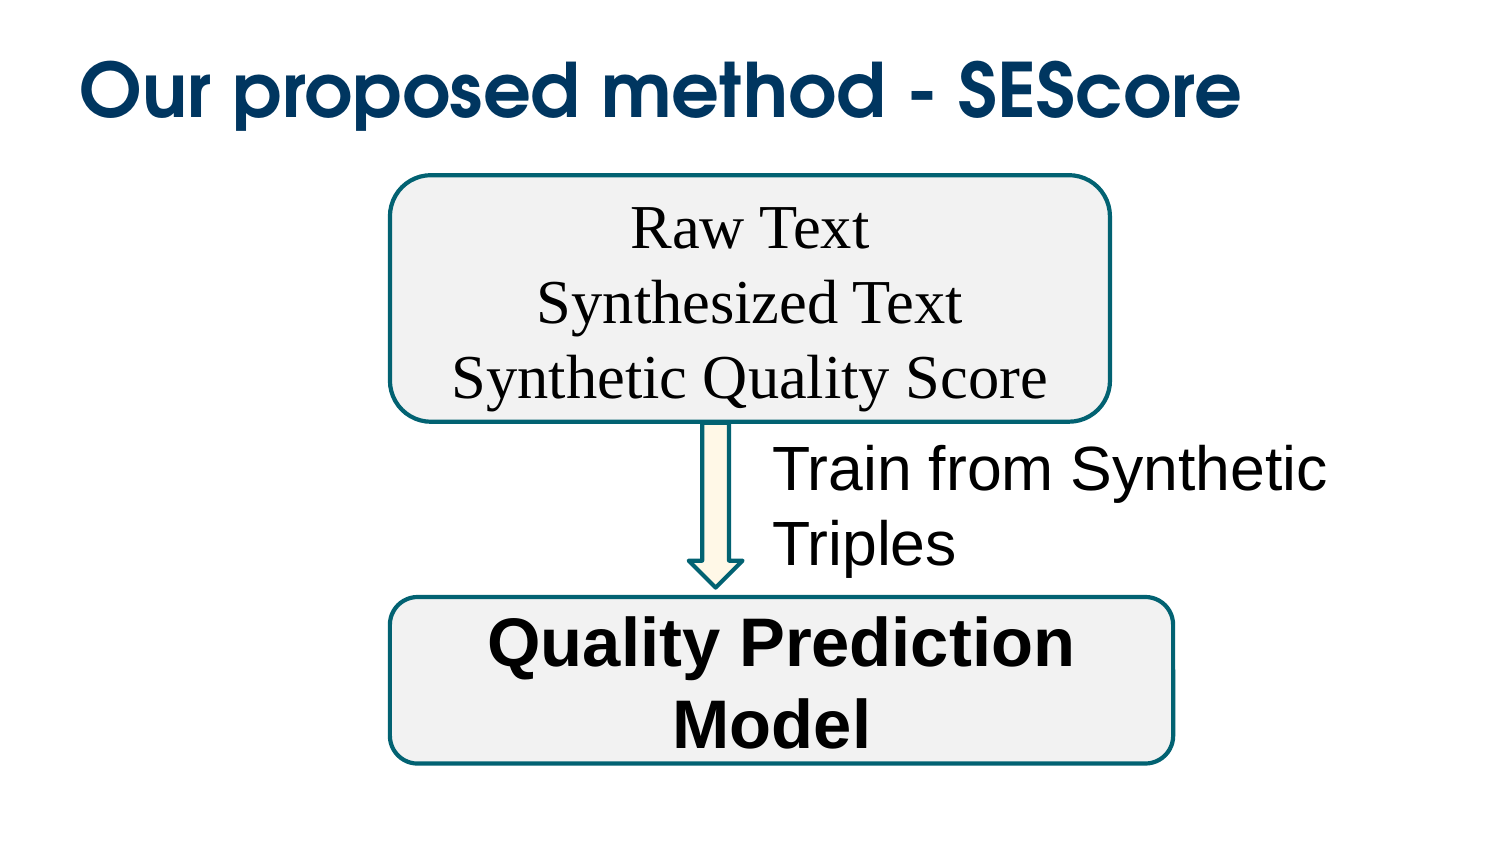

# Our proposed method - SEScore

Raw Text
Synthesized Text
Synthetic Quality Score

Train from Synthetic Triples

Quality Prediction Model